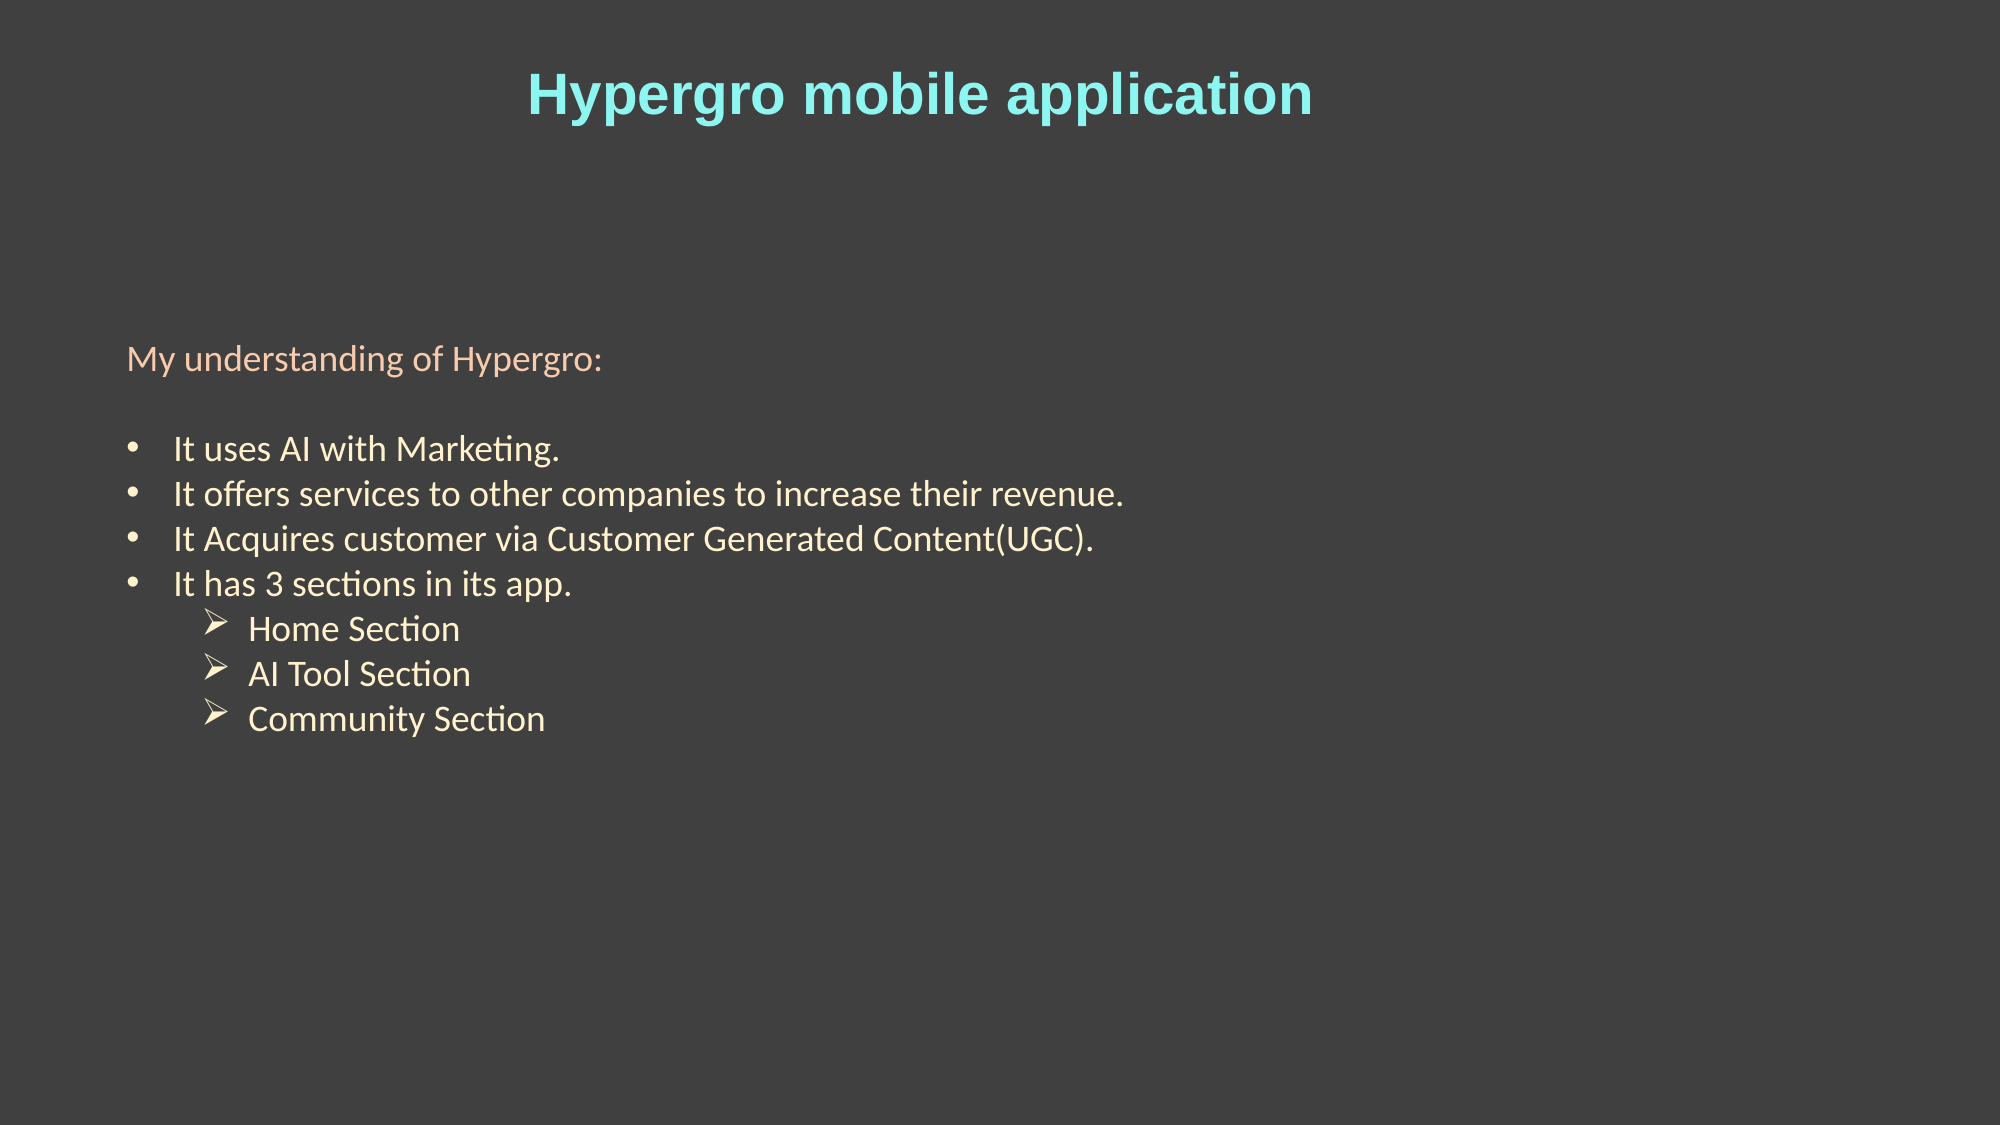

Hypergro mobile application
My understanding of Hypergro:

It uses AI with Marketing.
It offers services to other companies to increase their revenue.
It Acquires customer via Customer Generated Content(UGC).
It has 3 sections in its app.
Home Section
AI Tool Section
Community Section